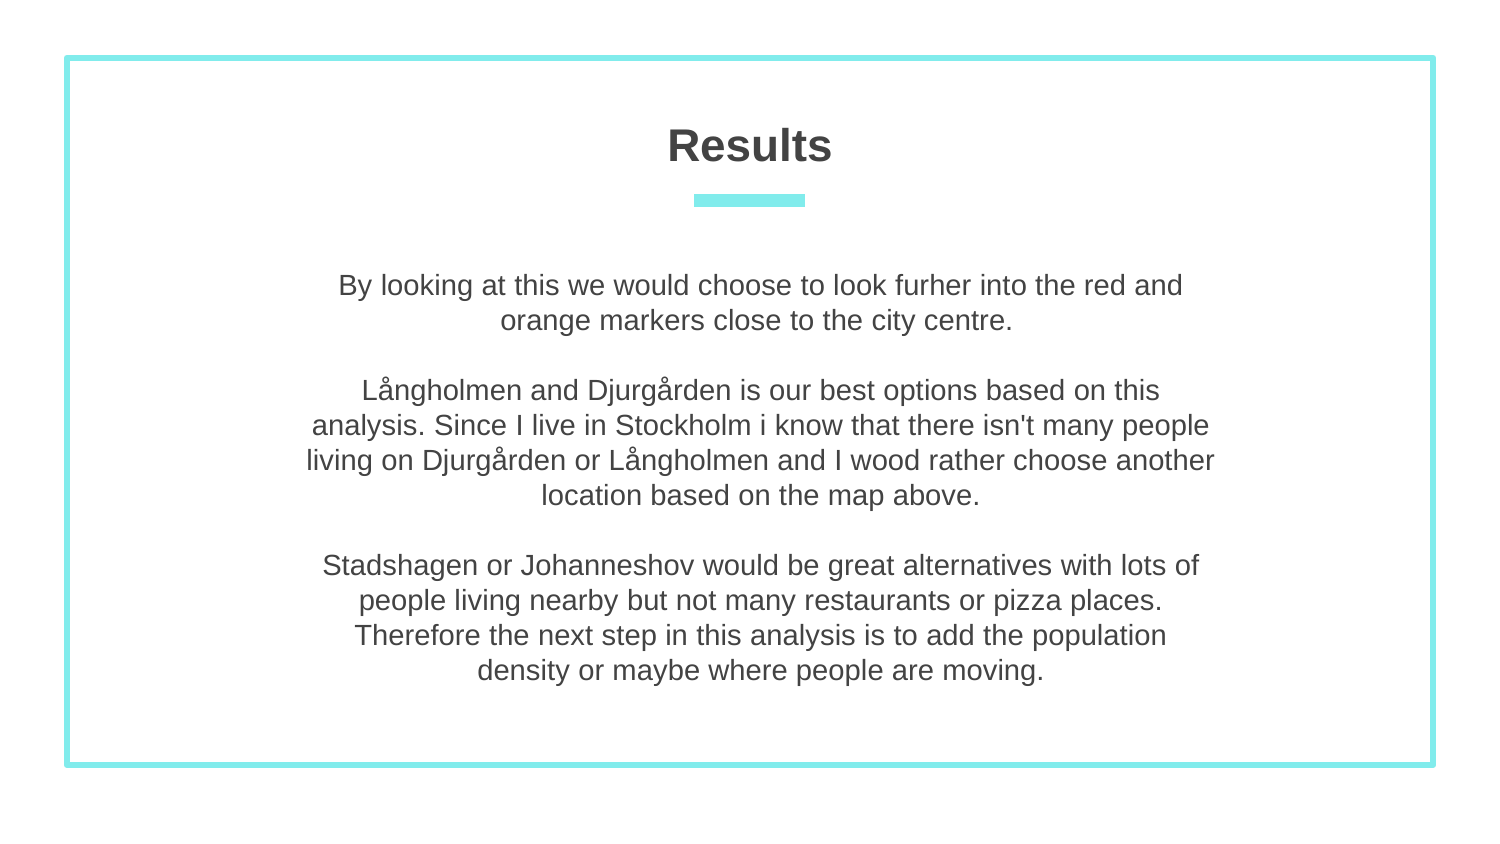

# Results
By looking at this we would choose to look furher into the red and orange markers close to the city centre.

Långholmen and Djurgården is our best options based on this analysis. Since I live in Stockholm i know that there isn't many people living on Djurgården or Långholmen and I wood rather choose another location based on the map above.

Stadshagen or Johanneshov would be great alternatives with lots of people living nearby but not many restaurants or pizza places. Therefore the next step in this analysis is to add the population density or maybe where people are moving.